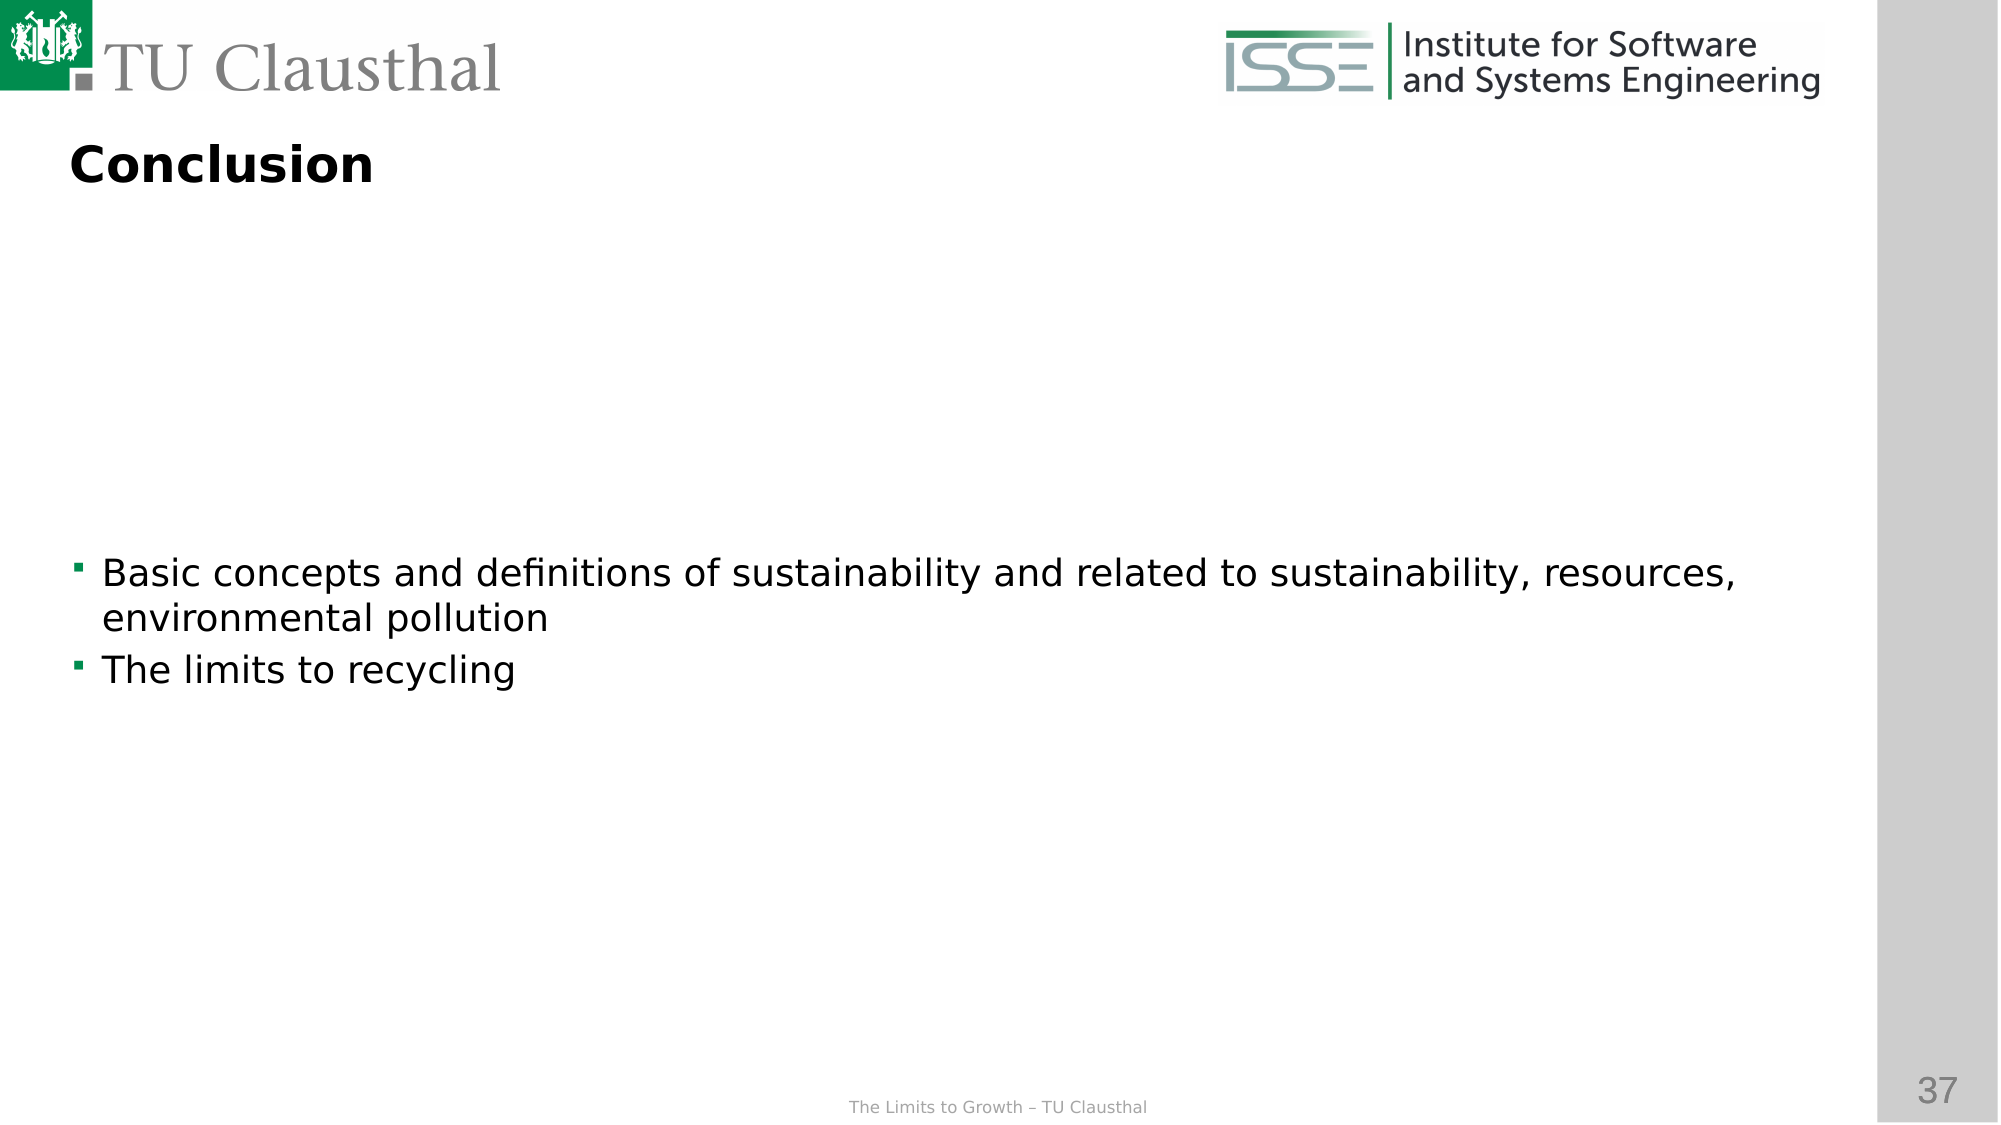

Conclusion
Basic concepts and definitions of sustainability and related to sustainability, resources, environmental pollution
The limits to recycling